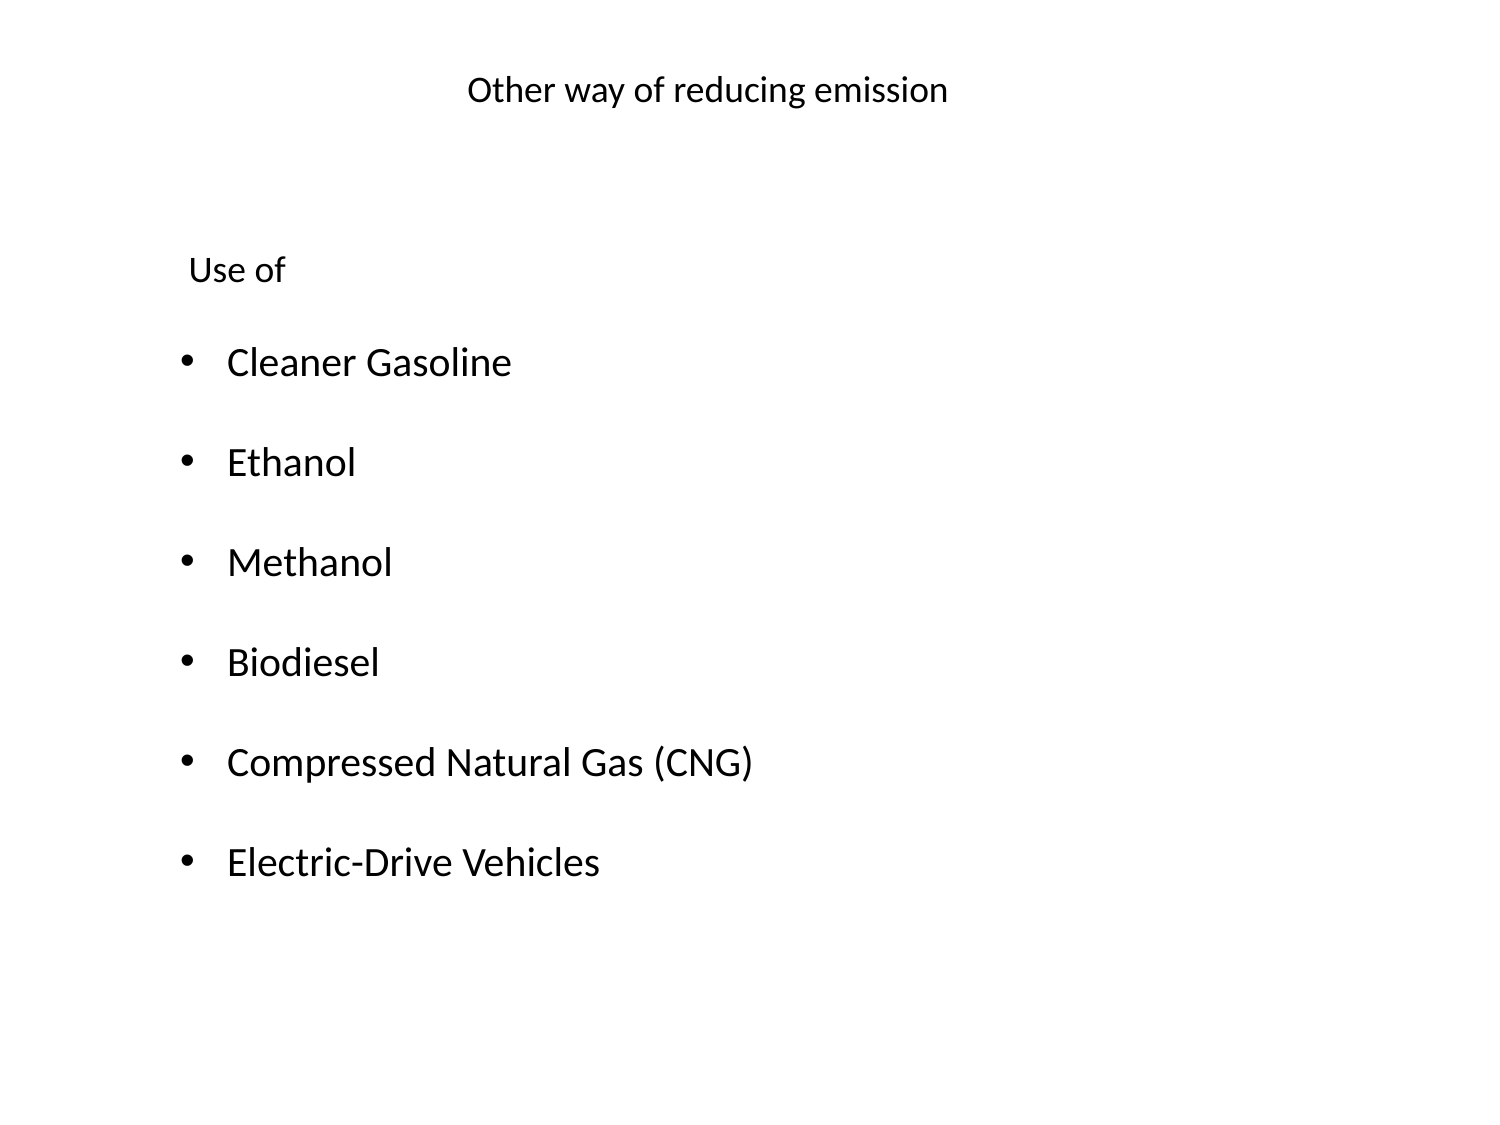

Other way of reducing emission
 Use of

Cleaner Gasoline

Ethanol

Methanol

Biodiesel

Compressed Natural Gas (CNG)

Electric-Drive Vehicles